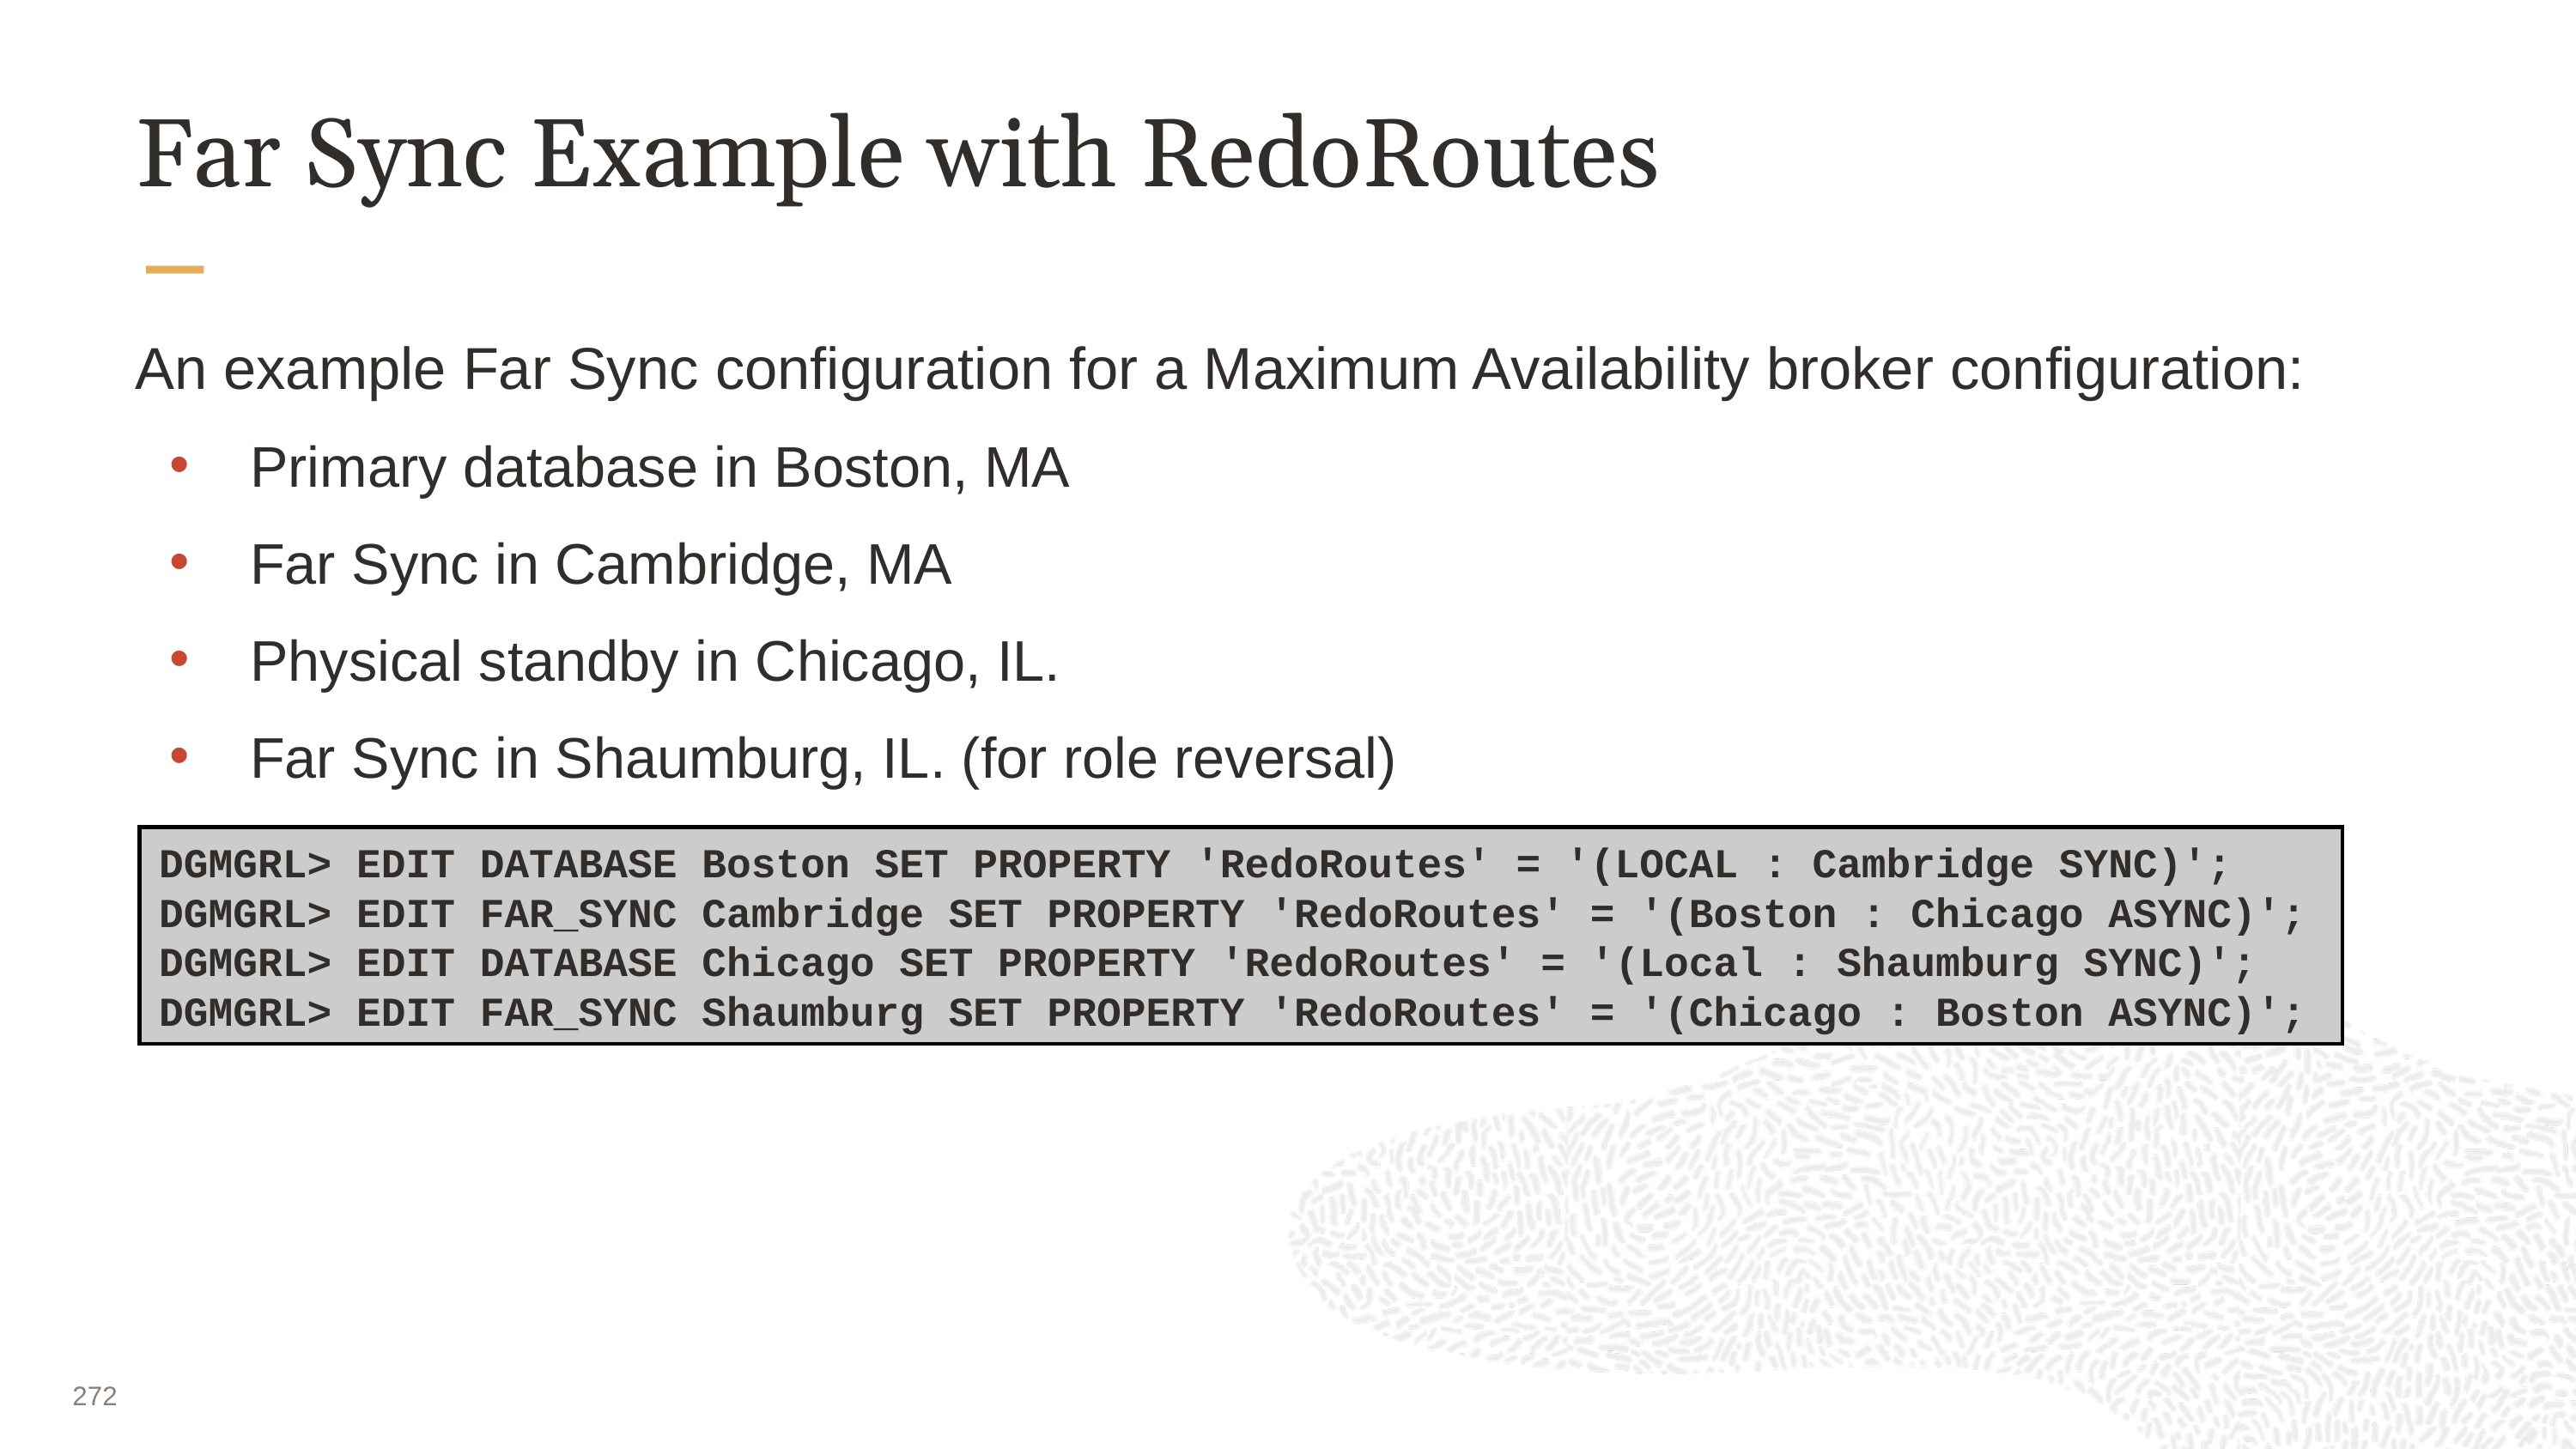

# Far Sync Example with RedoRoutes
An example Far Sync configuration for a Maximum Availability broker configuration:
Primary database in Boston, MA
Far Sync in Cambridge, MA
Physical standby in Chicago, IL.
Far Sync in Shaumburg, IL. (for role reversal)
DGMGRL> EDIT DATABASE Boston SET PROPERTY 'RedoRoutes' = '(LOCAL : Cambridge SYNC)';
DGMGRL> EDIT FAR_SYNC Cambridge SET PROPERTY 'RedoRoutes' = '(Boston : Chicago ASYNC)';
DGMGRL> EDIT DATABASE Chicago SET PROPERTY 'RedoRoutes' = '(Local : Shaumburg SYNC)';
DGMGRL> EDIT FAR_SYNC Shaumburg SET PROPERTY 'RedoRoutes' = '(Chicago : Boston ASYNC)';